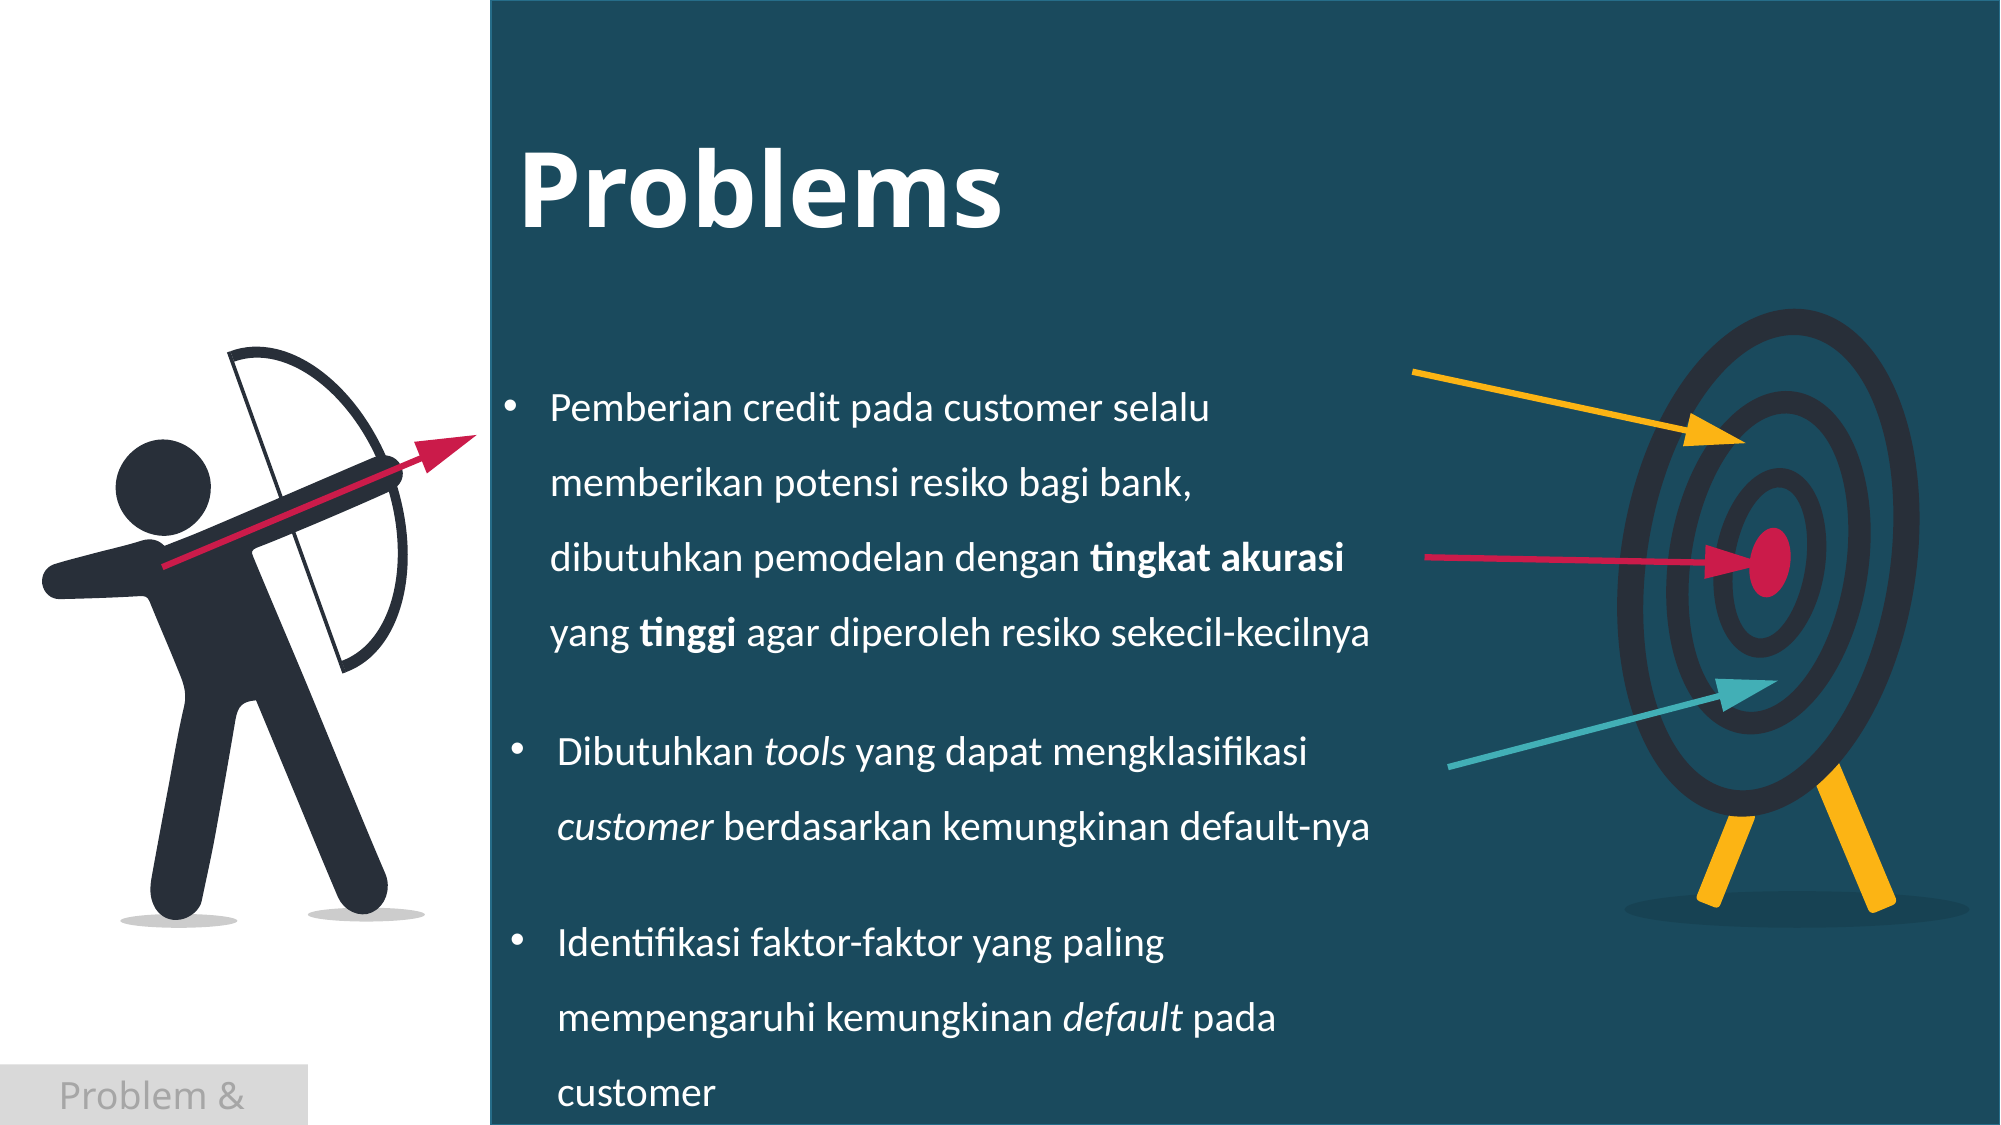

Problems

Pemberian credit pada customer selalu memberikan potensi resiko bagi bank, dibutuhkan pemodelan dengan tingkat akurasi yang tinggi agar diperoleh resiko sekecil-kecilnya

Dibutuhkan tools yang dapat mengklasifikasi customer berdasarkan kemungkinan default-nya

Identifikasi faktor-faktor yang paling mempengaruhi kemungkinan default pada customer

Problem & Goals